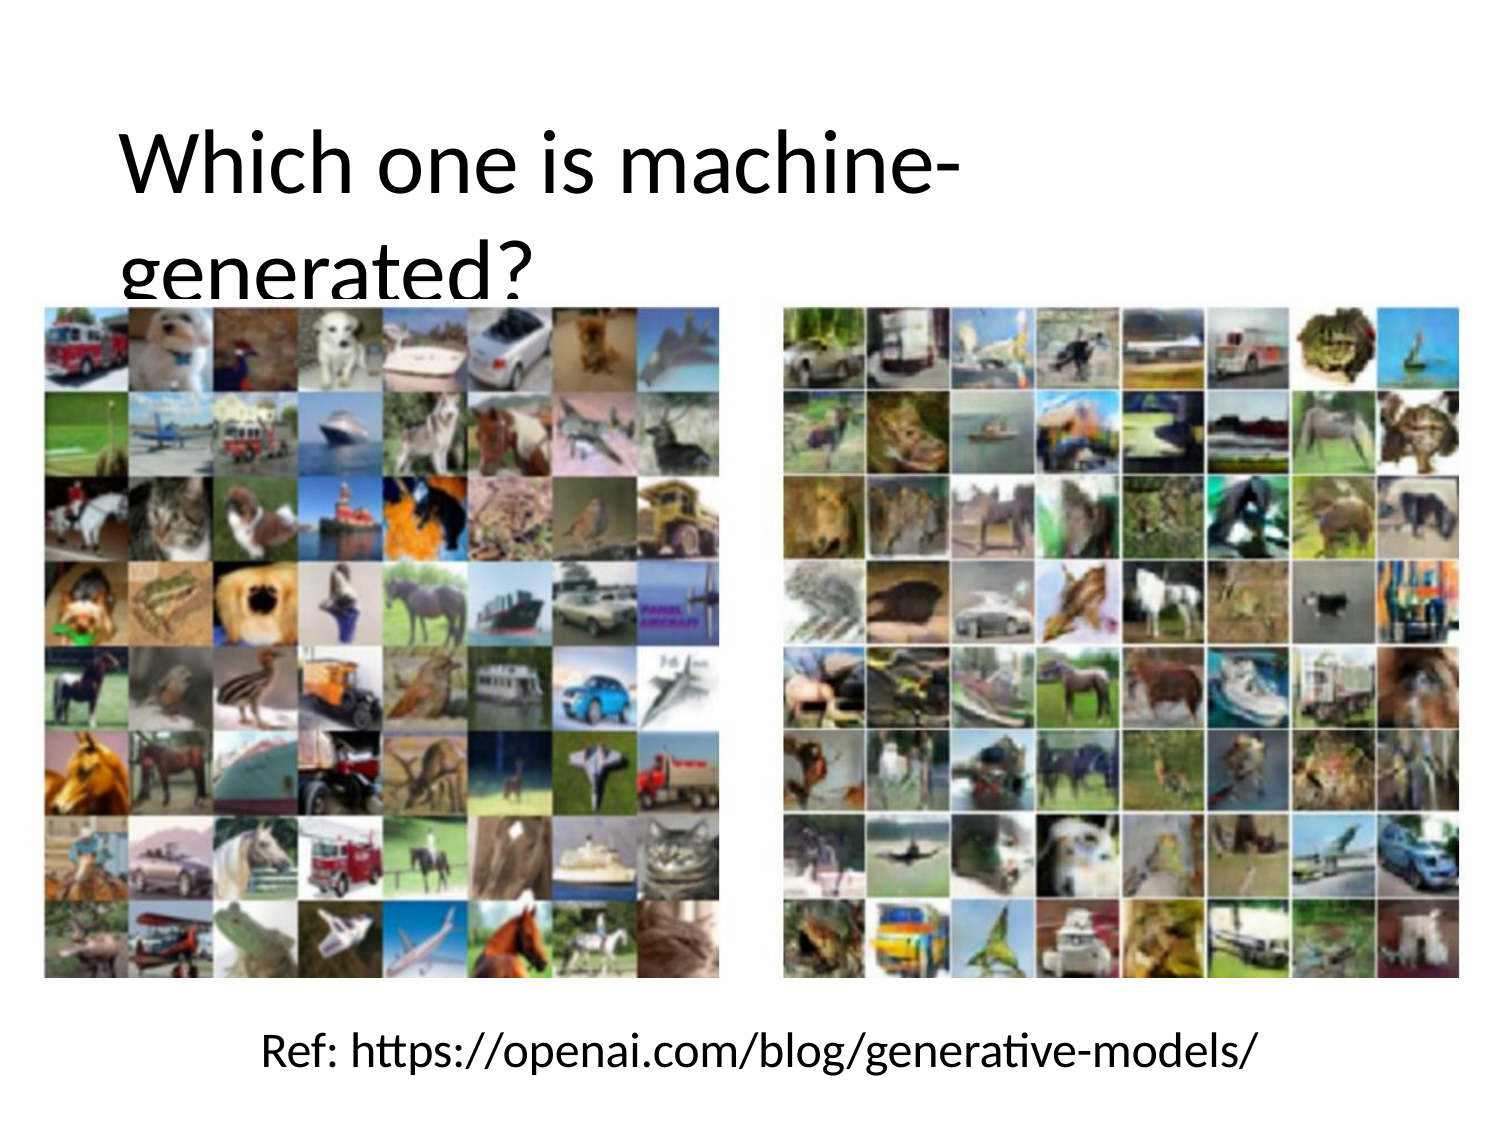

# Which one is machine-generated?

Ref: https://openai.com/blog/generative-models/